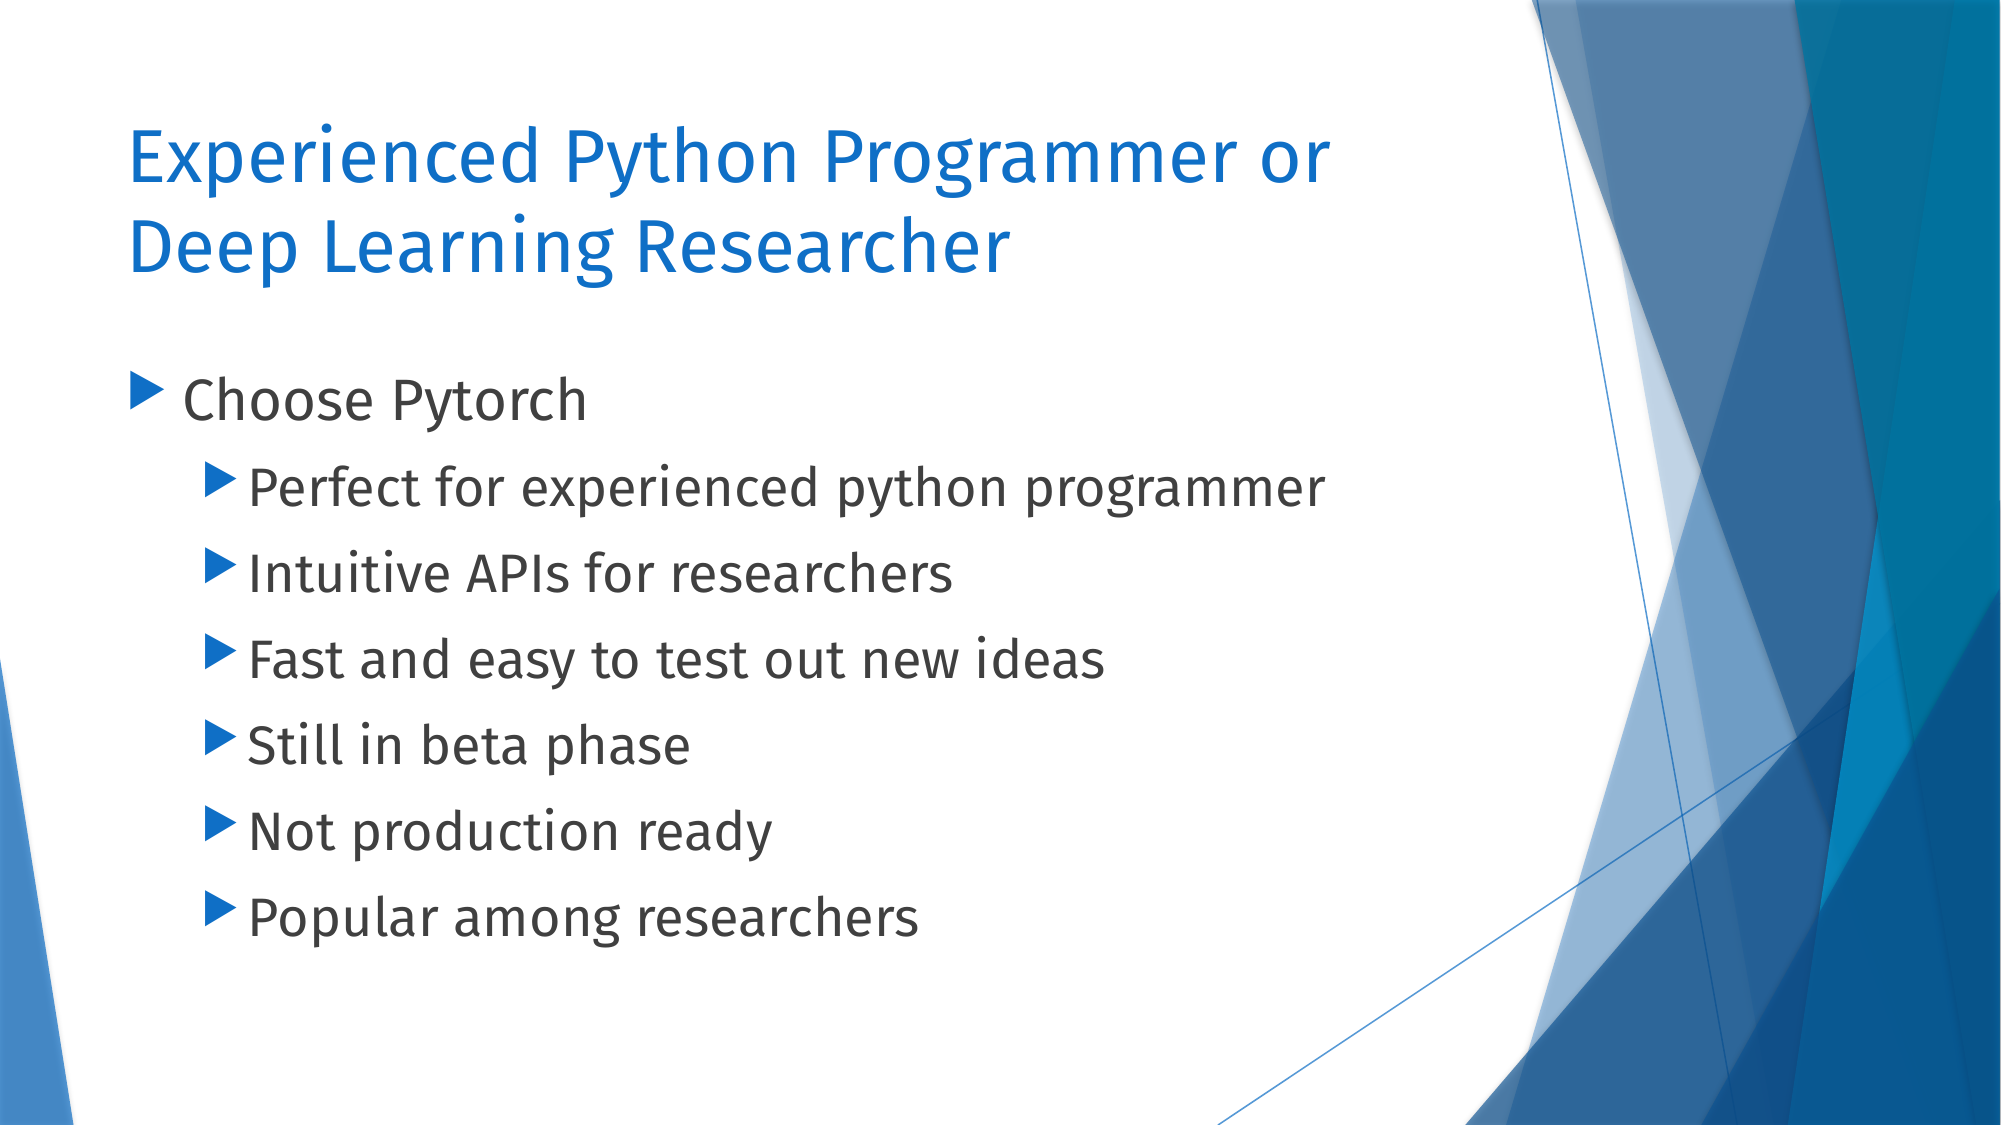

# Experienced Python Programmer or Deep Learning Researcher
Choose Pytorch
Perfect for experienced python programmer
Intuitive APIs for researchers
Fast and easy to test out new ideas
Still in beta phase
Not production ready
Popular among researchers